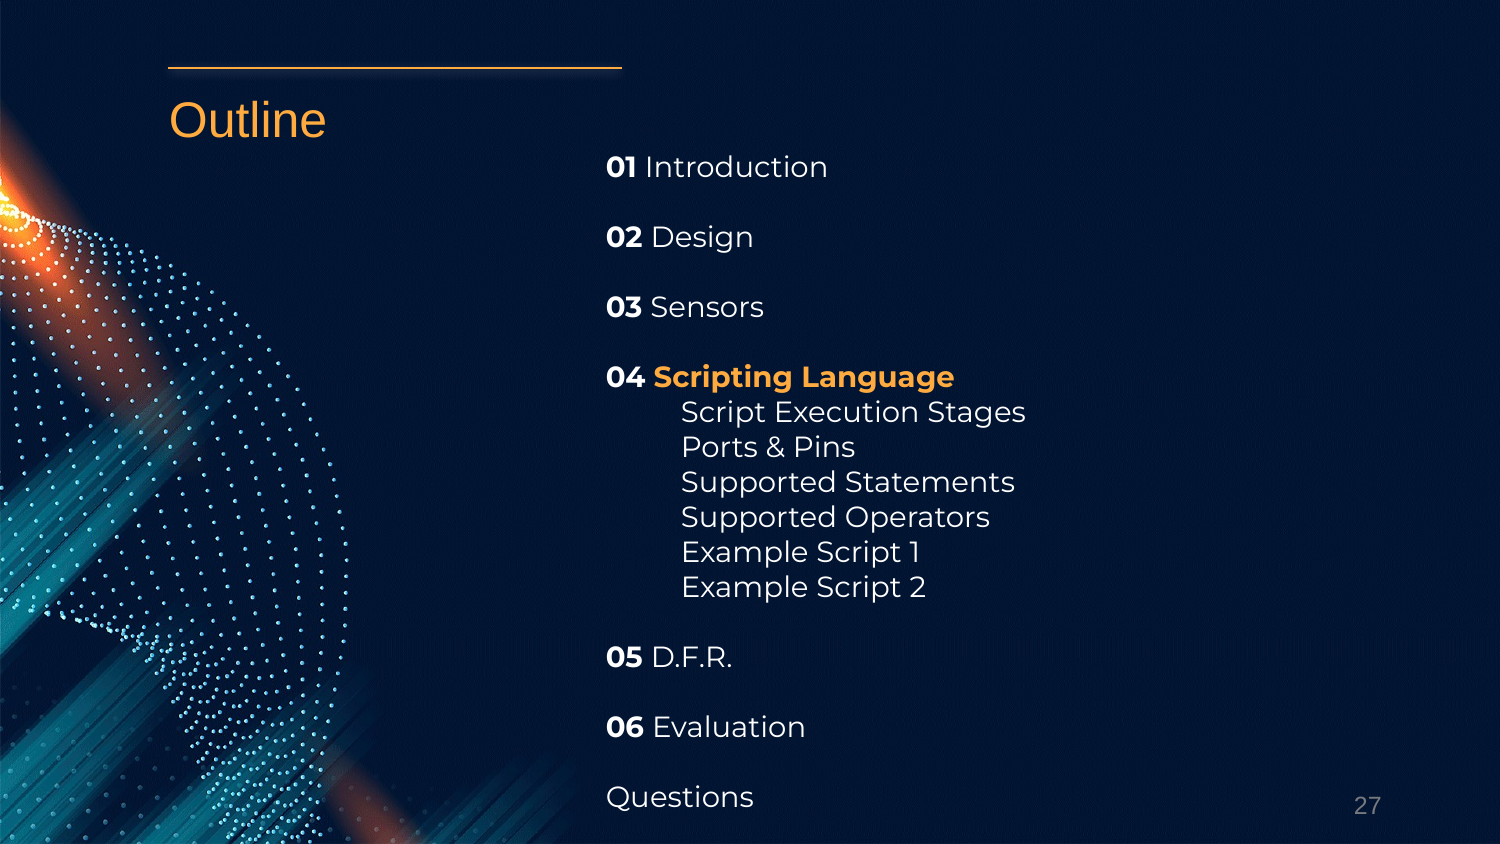

# Outline
01 Introduction

02 Design

03 Sensors

04 Scripting Language
Script Execution Stages
Ports & Pins
Supported Statements
Supported Operators
Example Script 1
Example Script 2

05 D.F.R.

06 Evaluation

Questions

27